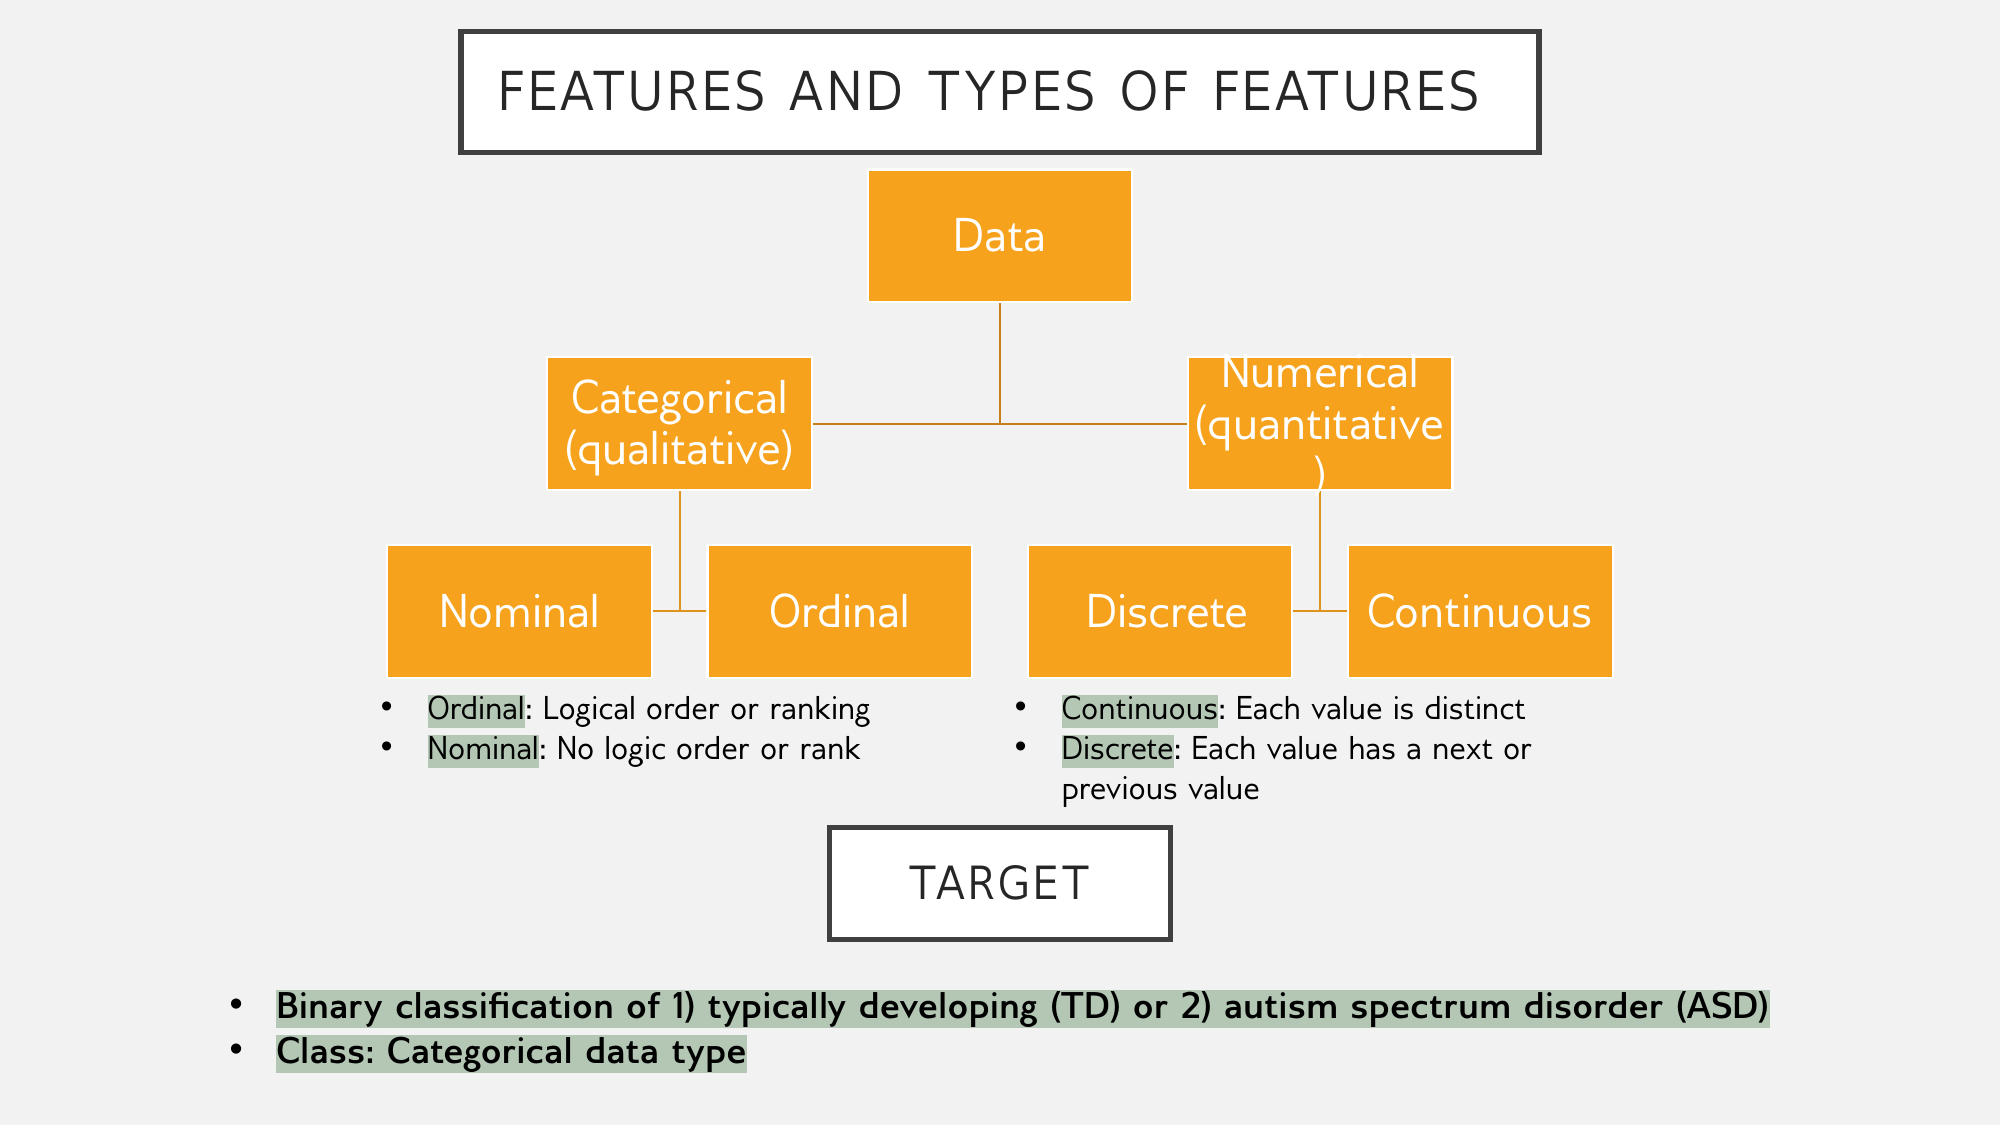

# Features and Types of Features
Data
Categorical (qualitative)
Nominal
Ordinal
Numerical (quantitative)
 Discrete
Continuous

Ordinal: Logical order or ranking
Nominal: No logic order or rank

Continuous: Each value is distinct
Discrete: Each value has a next or previous value

Target
Binary classification of 1) typically developing (TD) or 2) autism spectrum disorder (ASD)
Class: Categorical data type